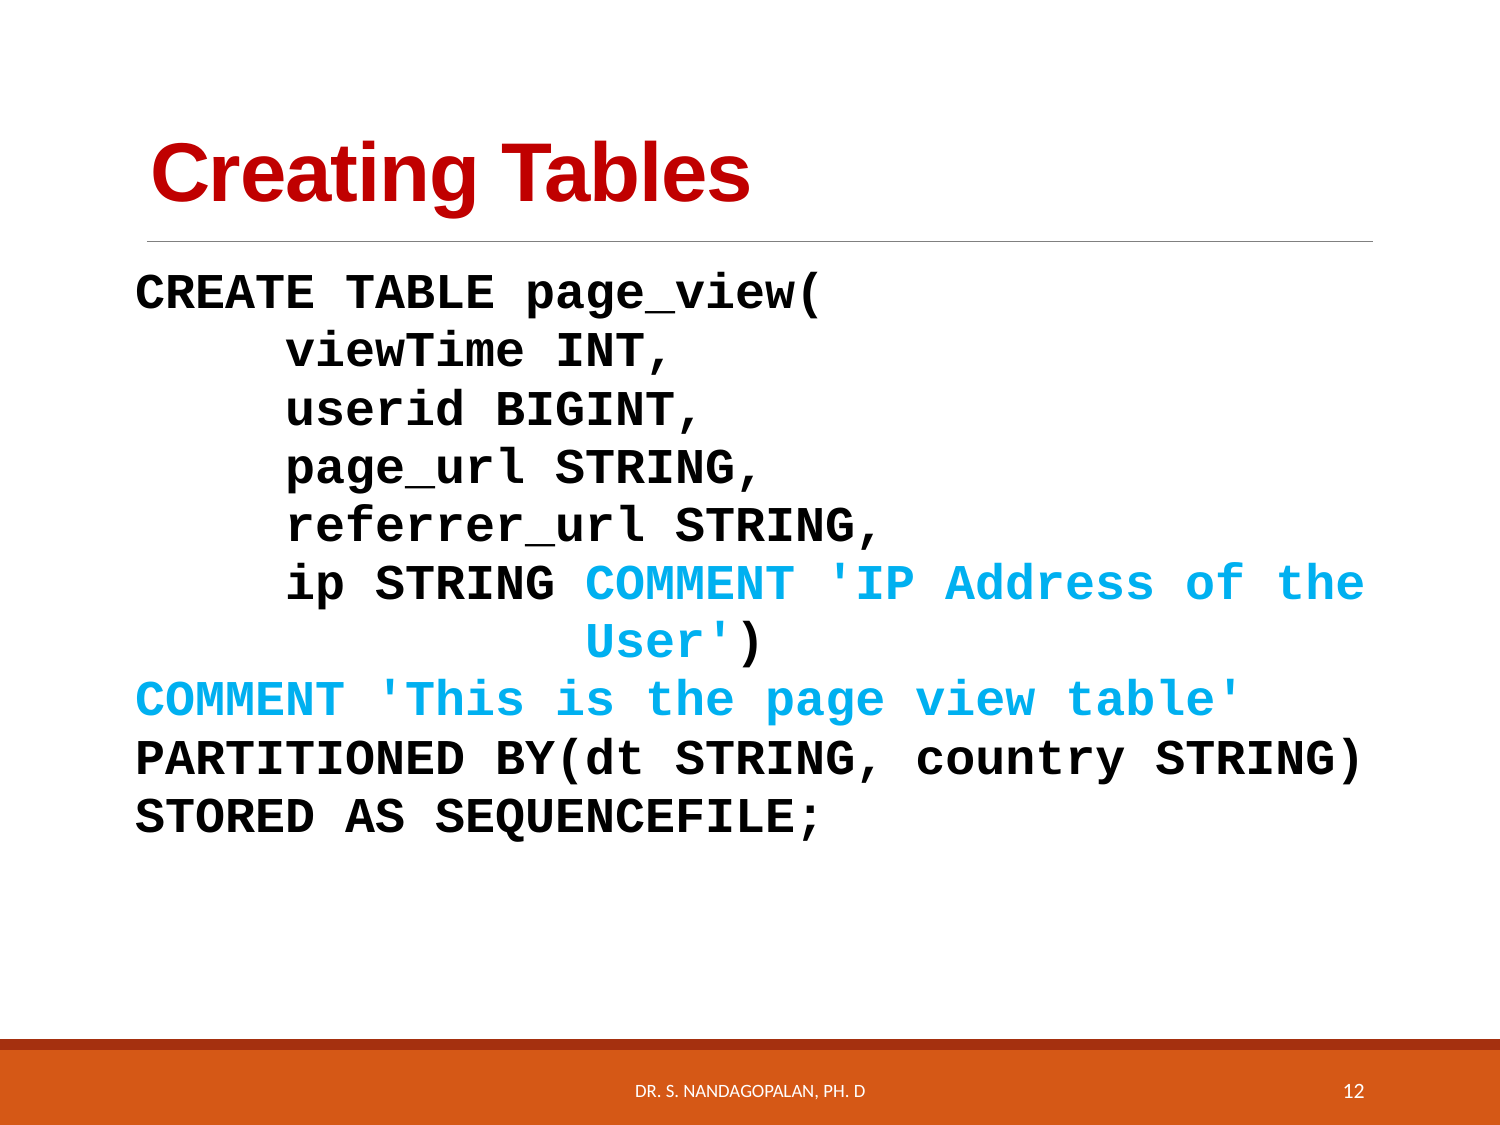

# Creating Tables
CREATE TABLE page_view(
	viewTime INT,
	userid BIGINT,
	page_url STRING,
	referrer_url STRING,
	ip STRING COMMENT 'IP Address of the
			User')
COMMENT 'This is the page view table'
PARTITIONED BY(dt STRING, country STRING)
STORED AS SEQUENCEFILE;
Dr. S. Nandagopalan, Ph. D
12